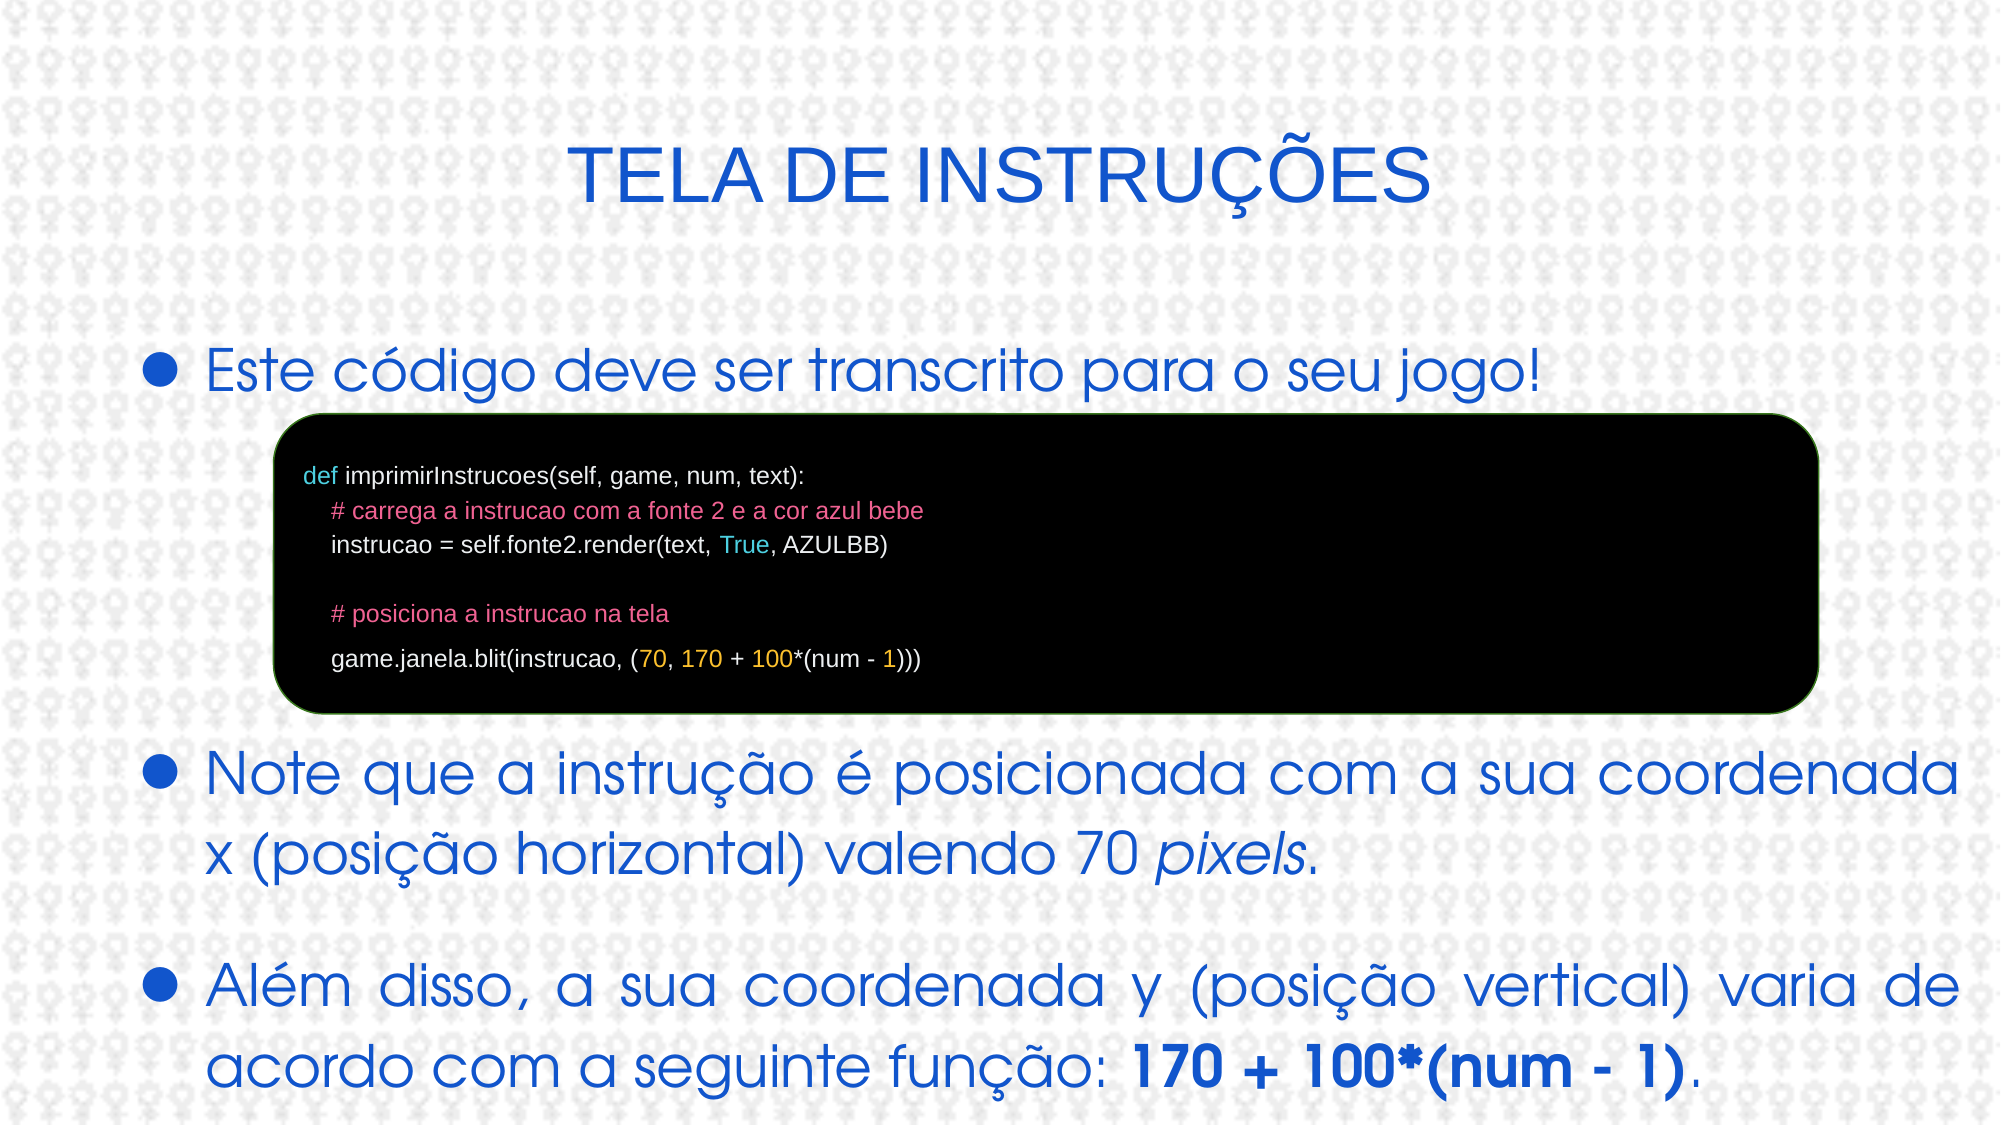

# TELA DE INSTRUÇÕES
Este código deve ser transcrito para o seu jogo!

Note que a instrução é posicionada com a sua coordenada x (posição horizontal) valendo 70 pixels.

Além disso, a sua coordenada y (posição vertical) varia de acordo com a seguinte função: 170 + 100*(num - 1).

def imprimirInstrucoes(self, game, num, text):
    # carrega a instrucao com a fonte 2 e a cor azul bebe
    instrucao = self.fonte2.render(text, True, AZULBB)

    # posiciona a instrucao na tela
    game.janela.blit(instrucao, (70, 170 + 100*(num - 1)))